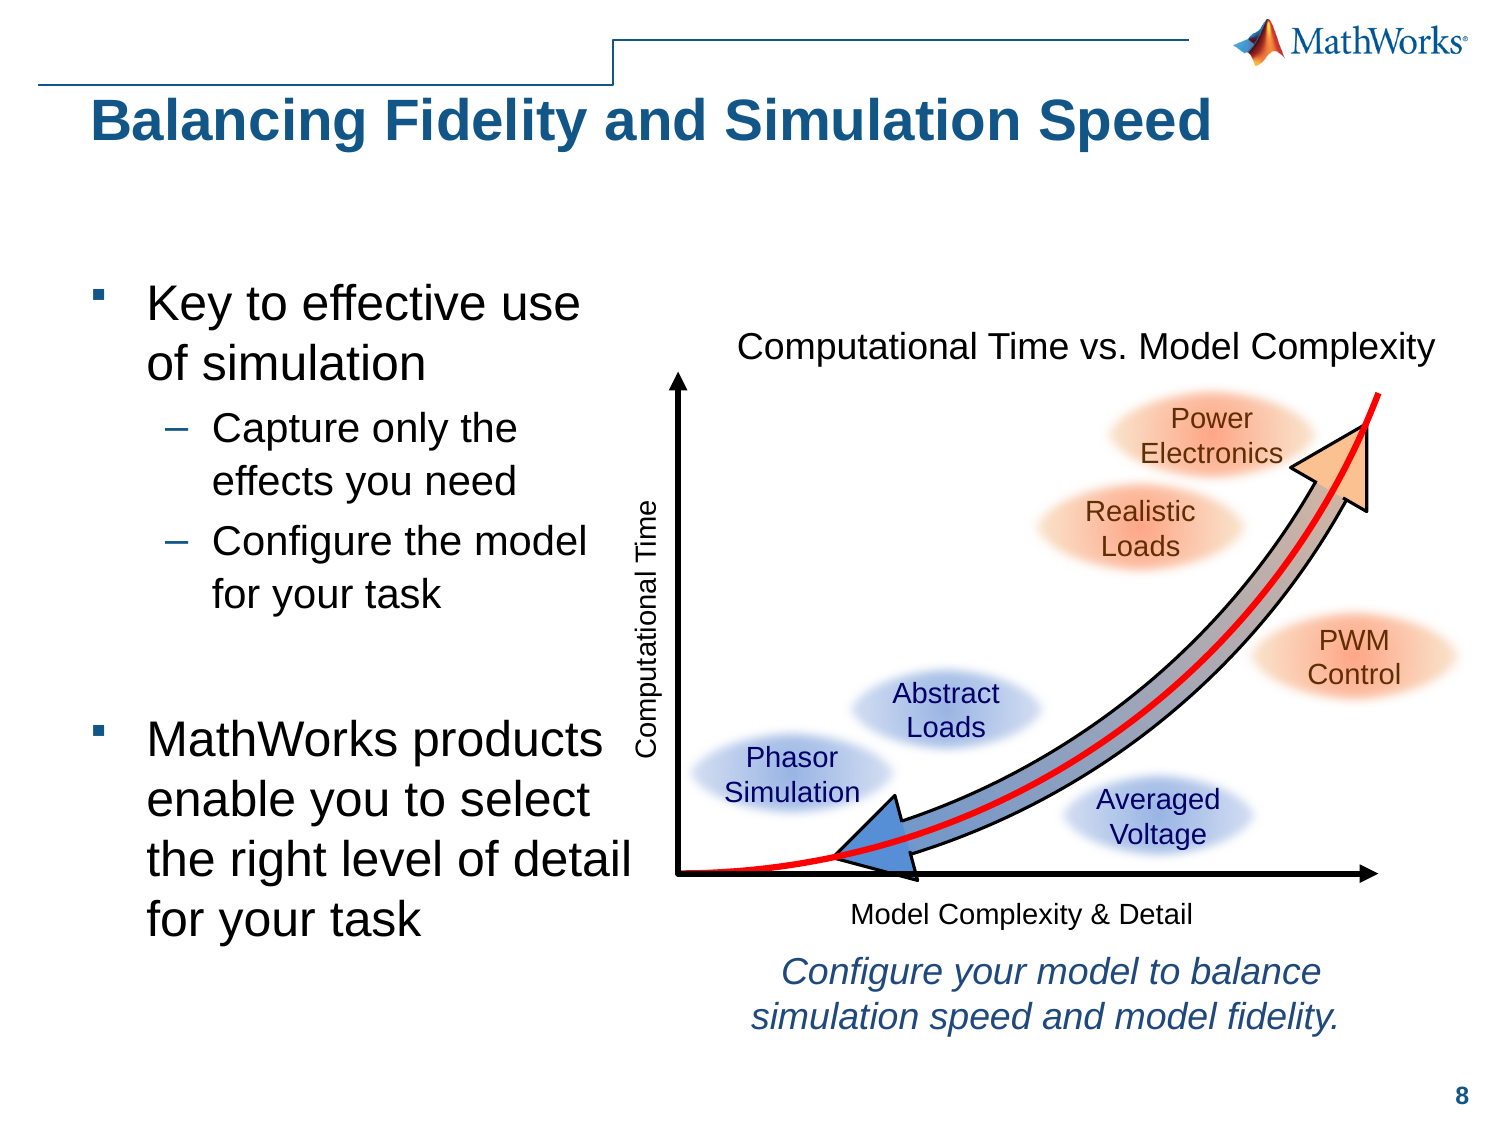

# Balancing Fidelity and Simulation Speed

Key to effective use
of simulation
Capture only the
effects you need
Configure the model
for your task

MathWorks products
enable you to select
the right level of detail
for your task
Computational Time vs. Model Complexity

Computational Time
Model Complexity & Detail
Power
Electronics
Realistic
Loads
PWM
Control
Abstract
Loads
Phasor
Simulation
Averaged
Voltage
Configure your model to balance
simulation speed and model fidelity.